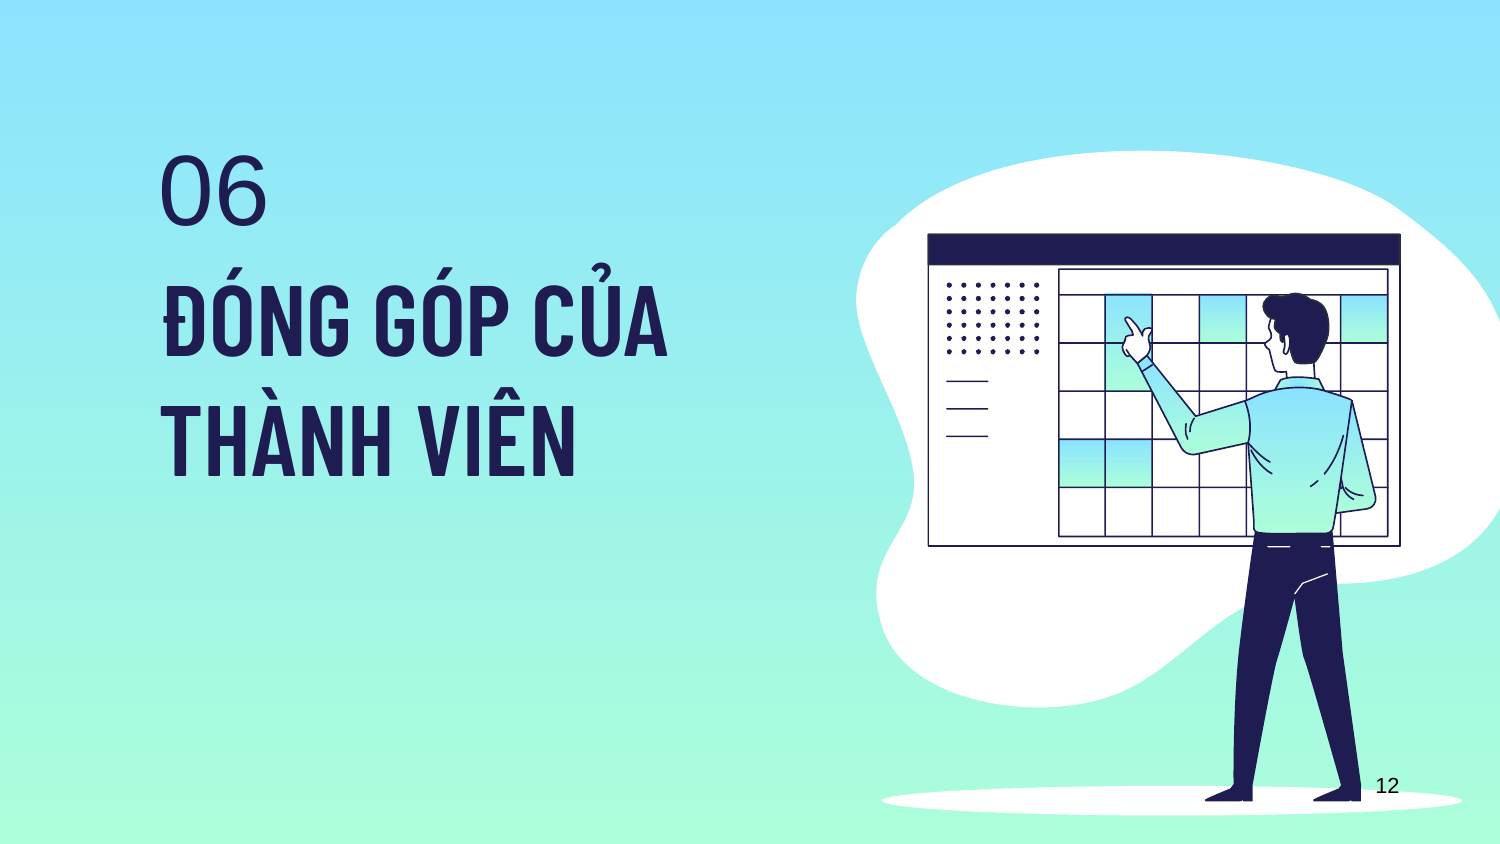

06

# ĐÓNG GÓP CỦA THÀNH VIÊN
12